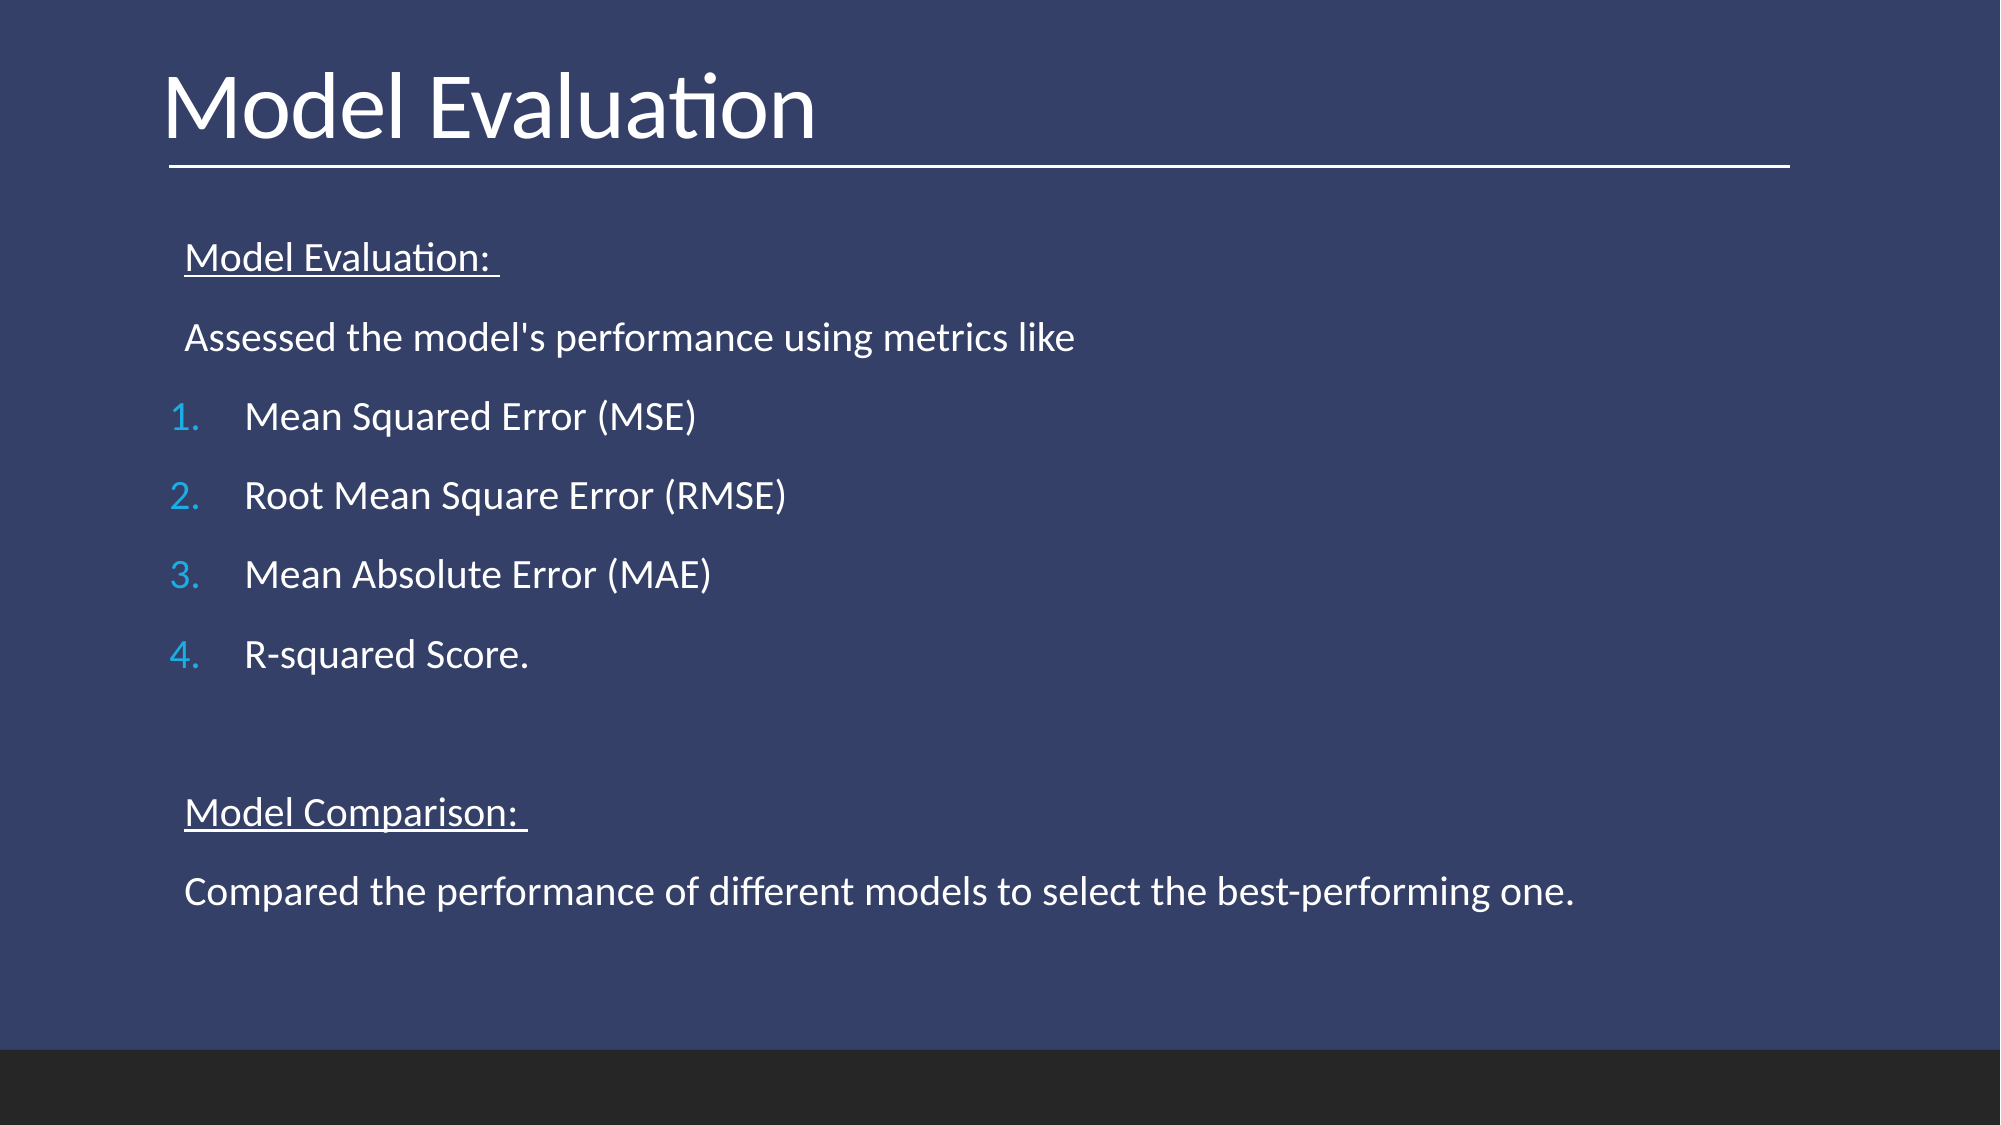

Model Evaluation
Model Evaluation:
Assessed the model's performance using metrics like
Mean Squared Error (MSE)
Root Mean Square Error (RMSE)
Mean Absolute Error (MAE)
R-squared Score.

Model Comparison:
Compared the performance of different models to select the best-performing one.